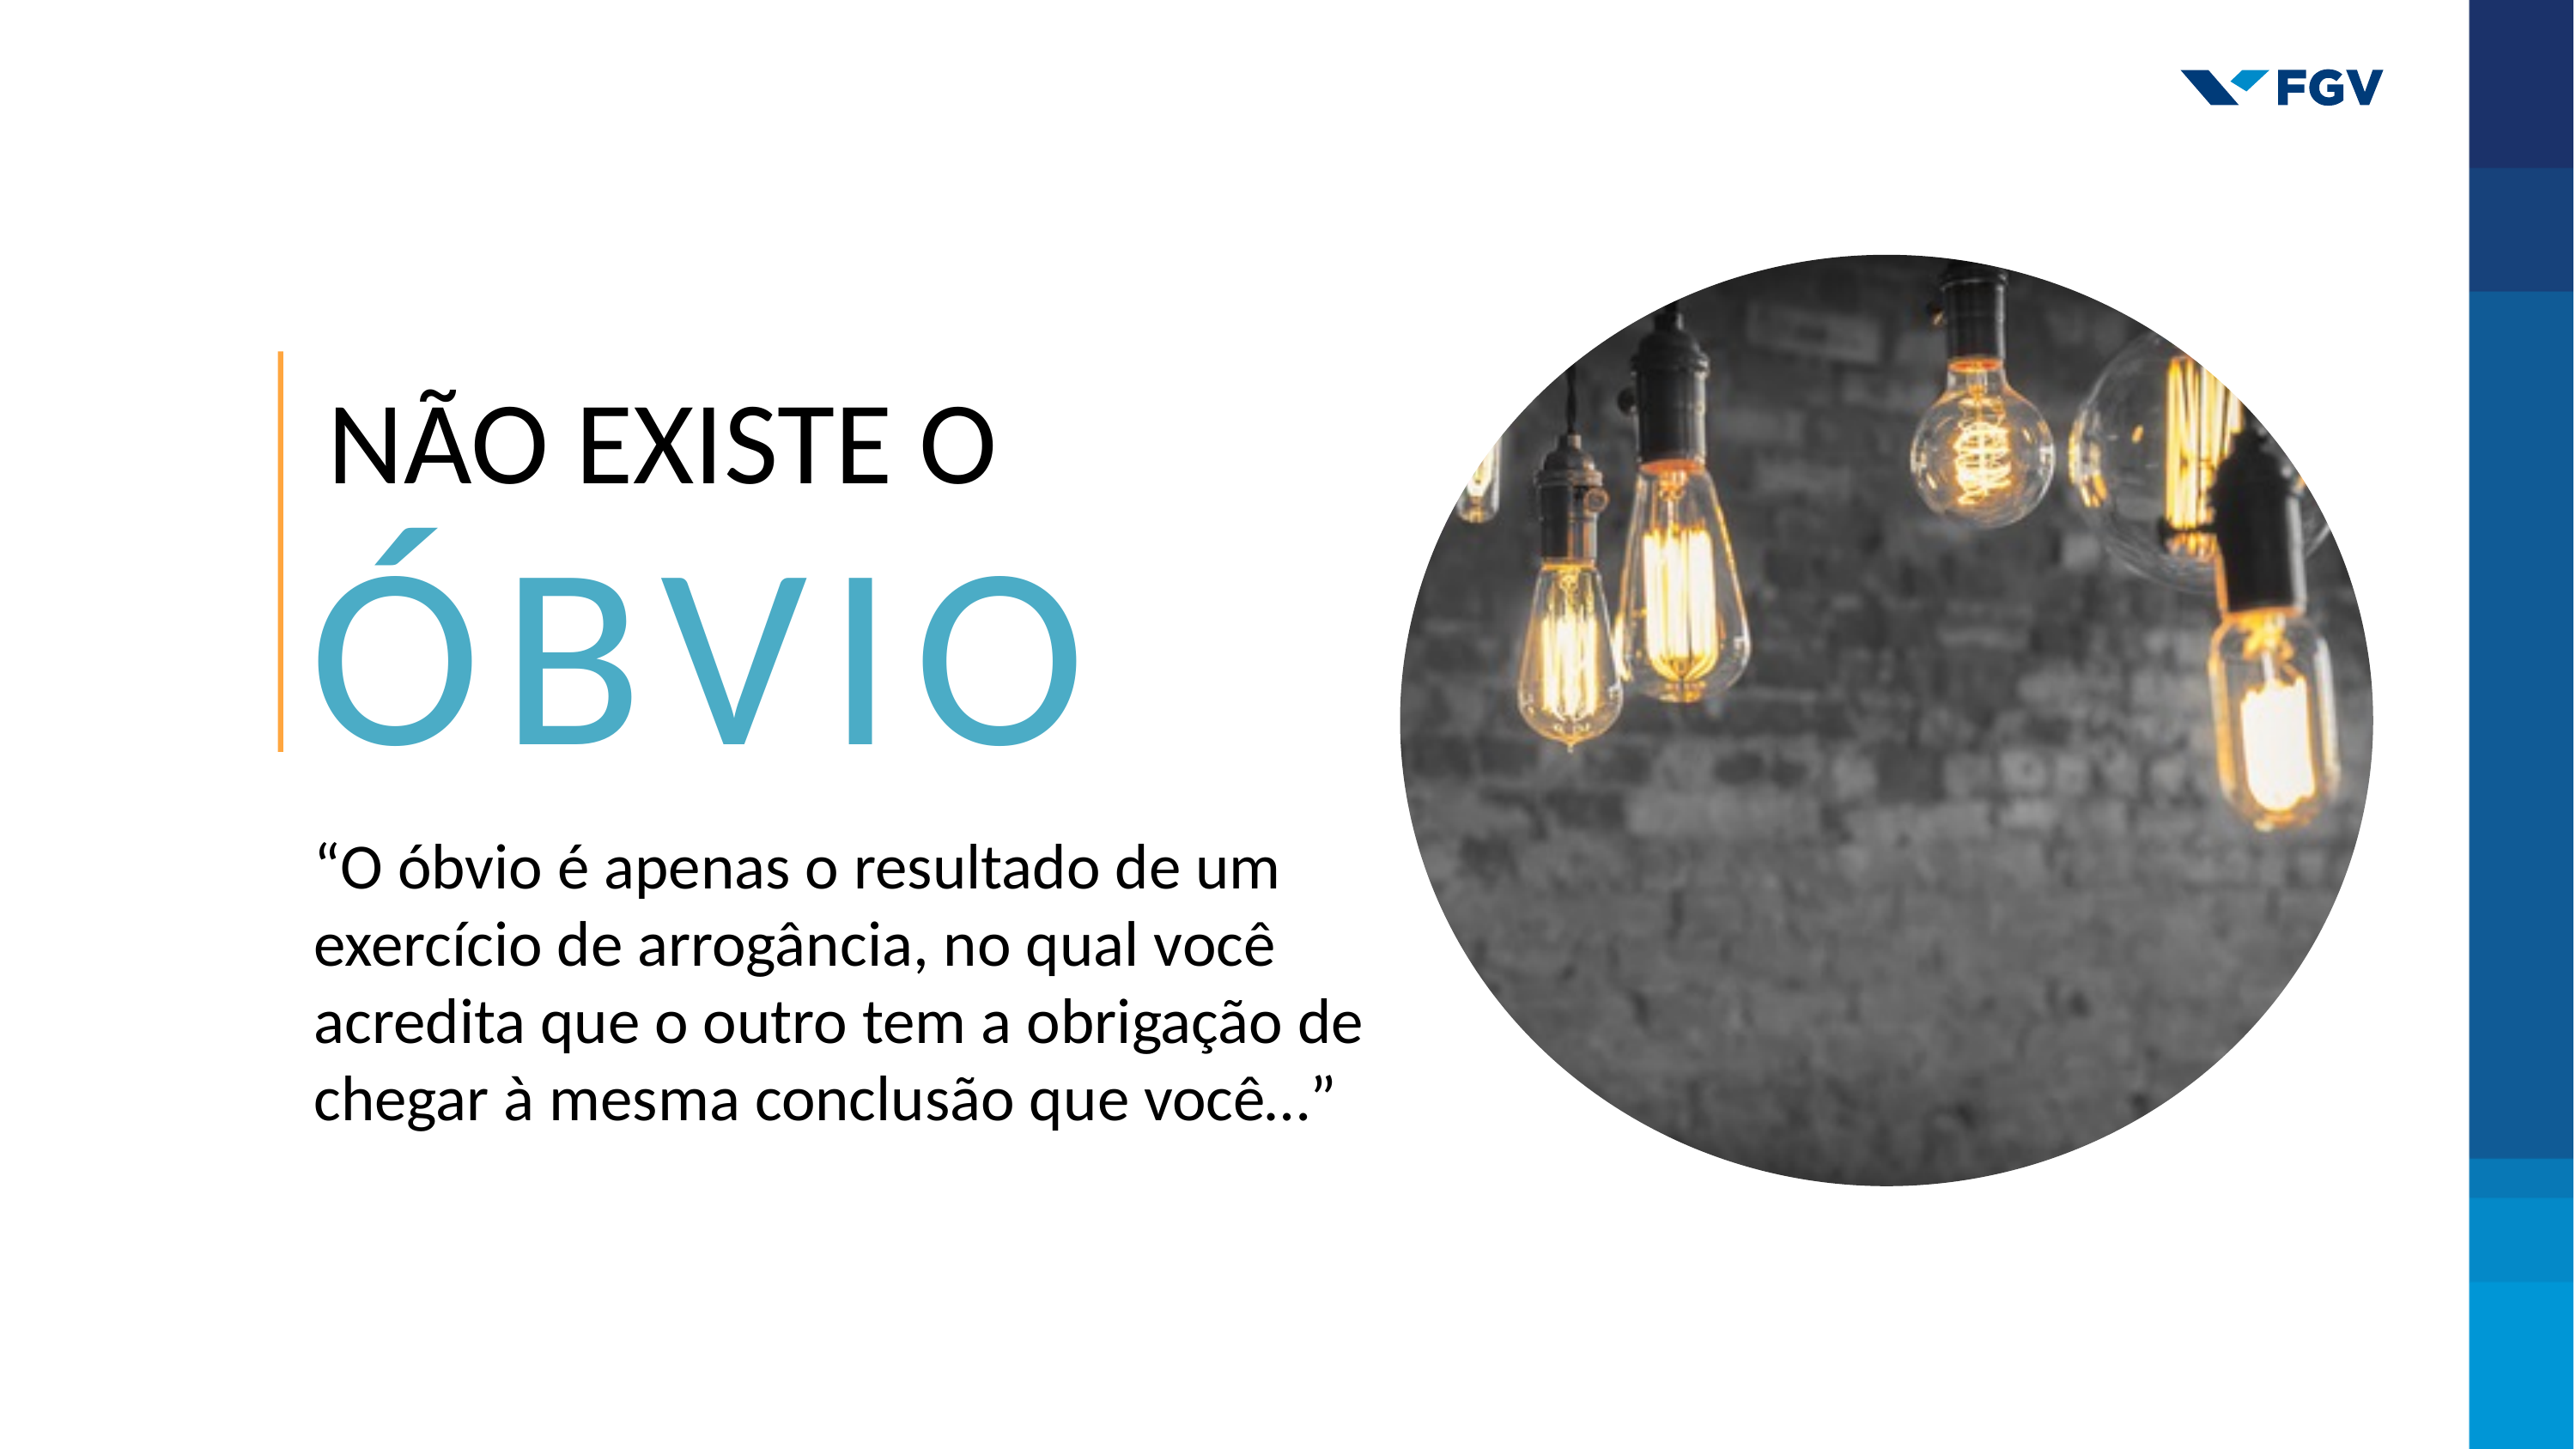

NÃO EXISTE O
ÓBVIO
# “O óbvio é apenas o resultado de um exercício de arrogância, no qual você acredita que o outro tem a obrigação de chegar à mesma conclusão que você…”